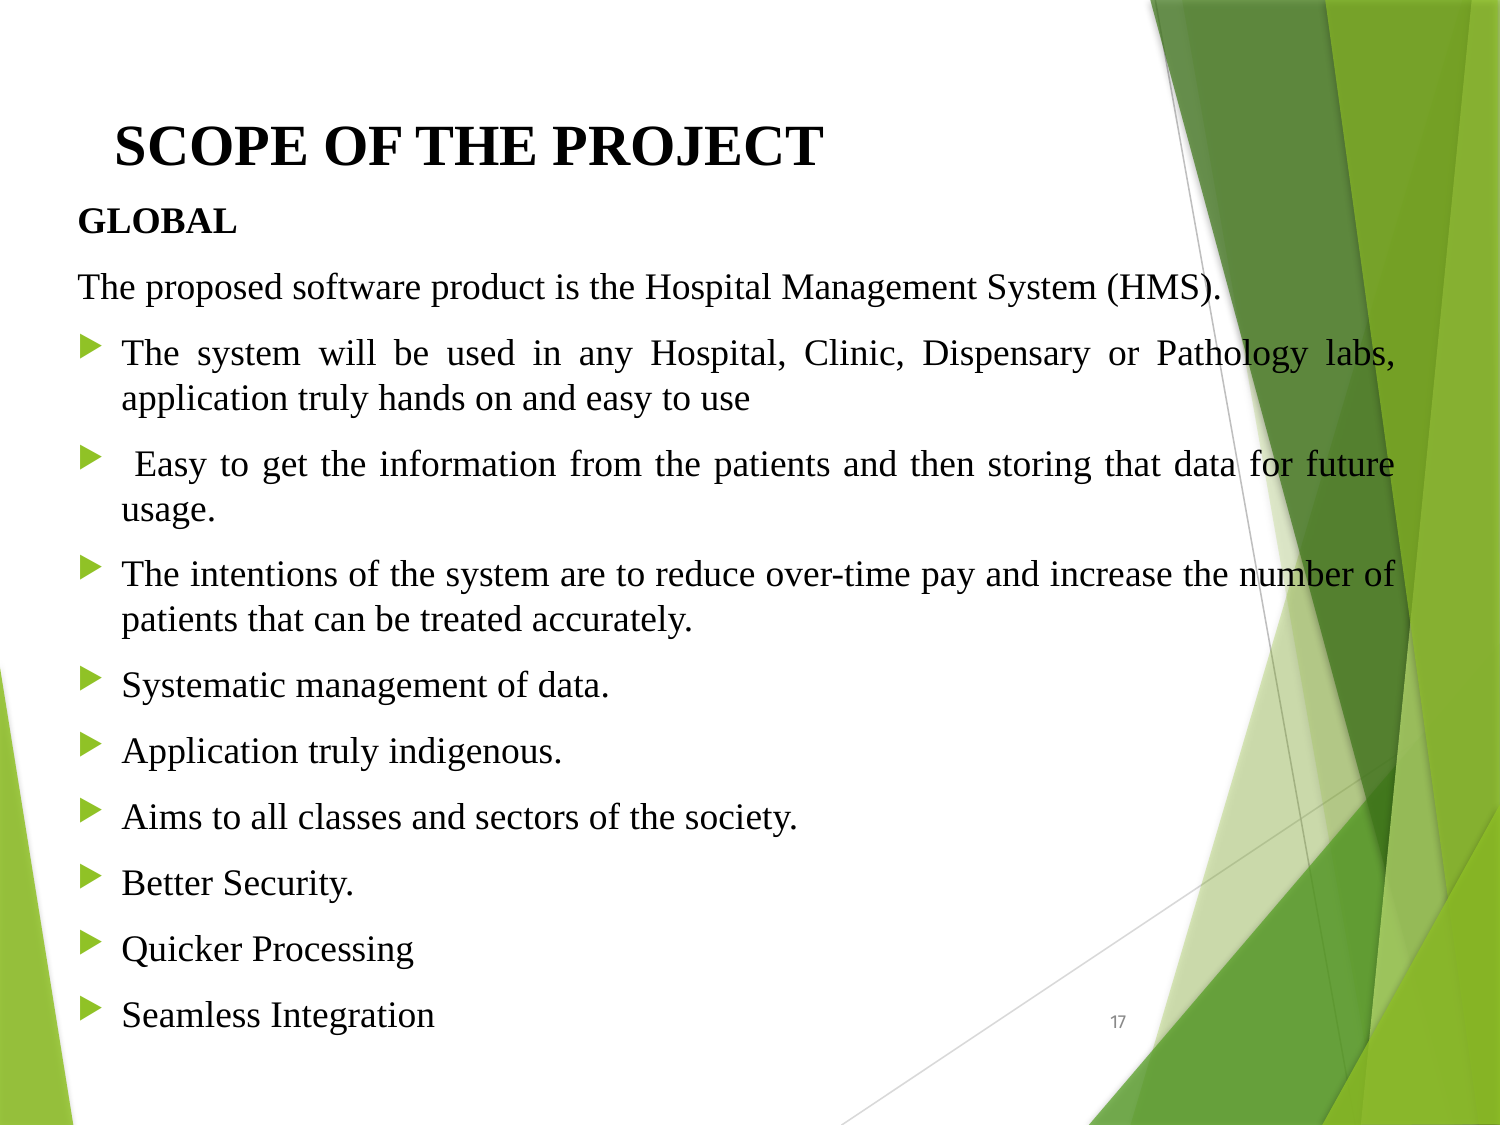

# SCOPE OF THE PROJECT
GLOBAL
The proposed software product is the Hospital Management System (HMS).
The system will be used in any Hospital, Clinic, Dispensary or Pathology labs, application truly hands on and easy to use
 Easy to get the information from the patients and then storing that data for future usage.
The intentions of the system are to reduce over-time pay and increase the number of patients that can be treated accurately.
Systematic management of data.
Application truly indigenous.
Aims to all classes and sectors of the society.
Better Security.
Quicker Processing
Seamless Integration

17